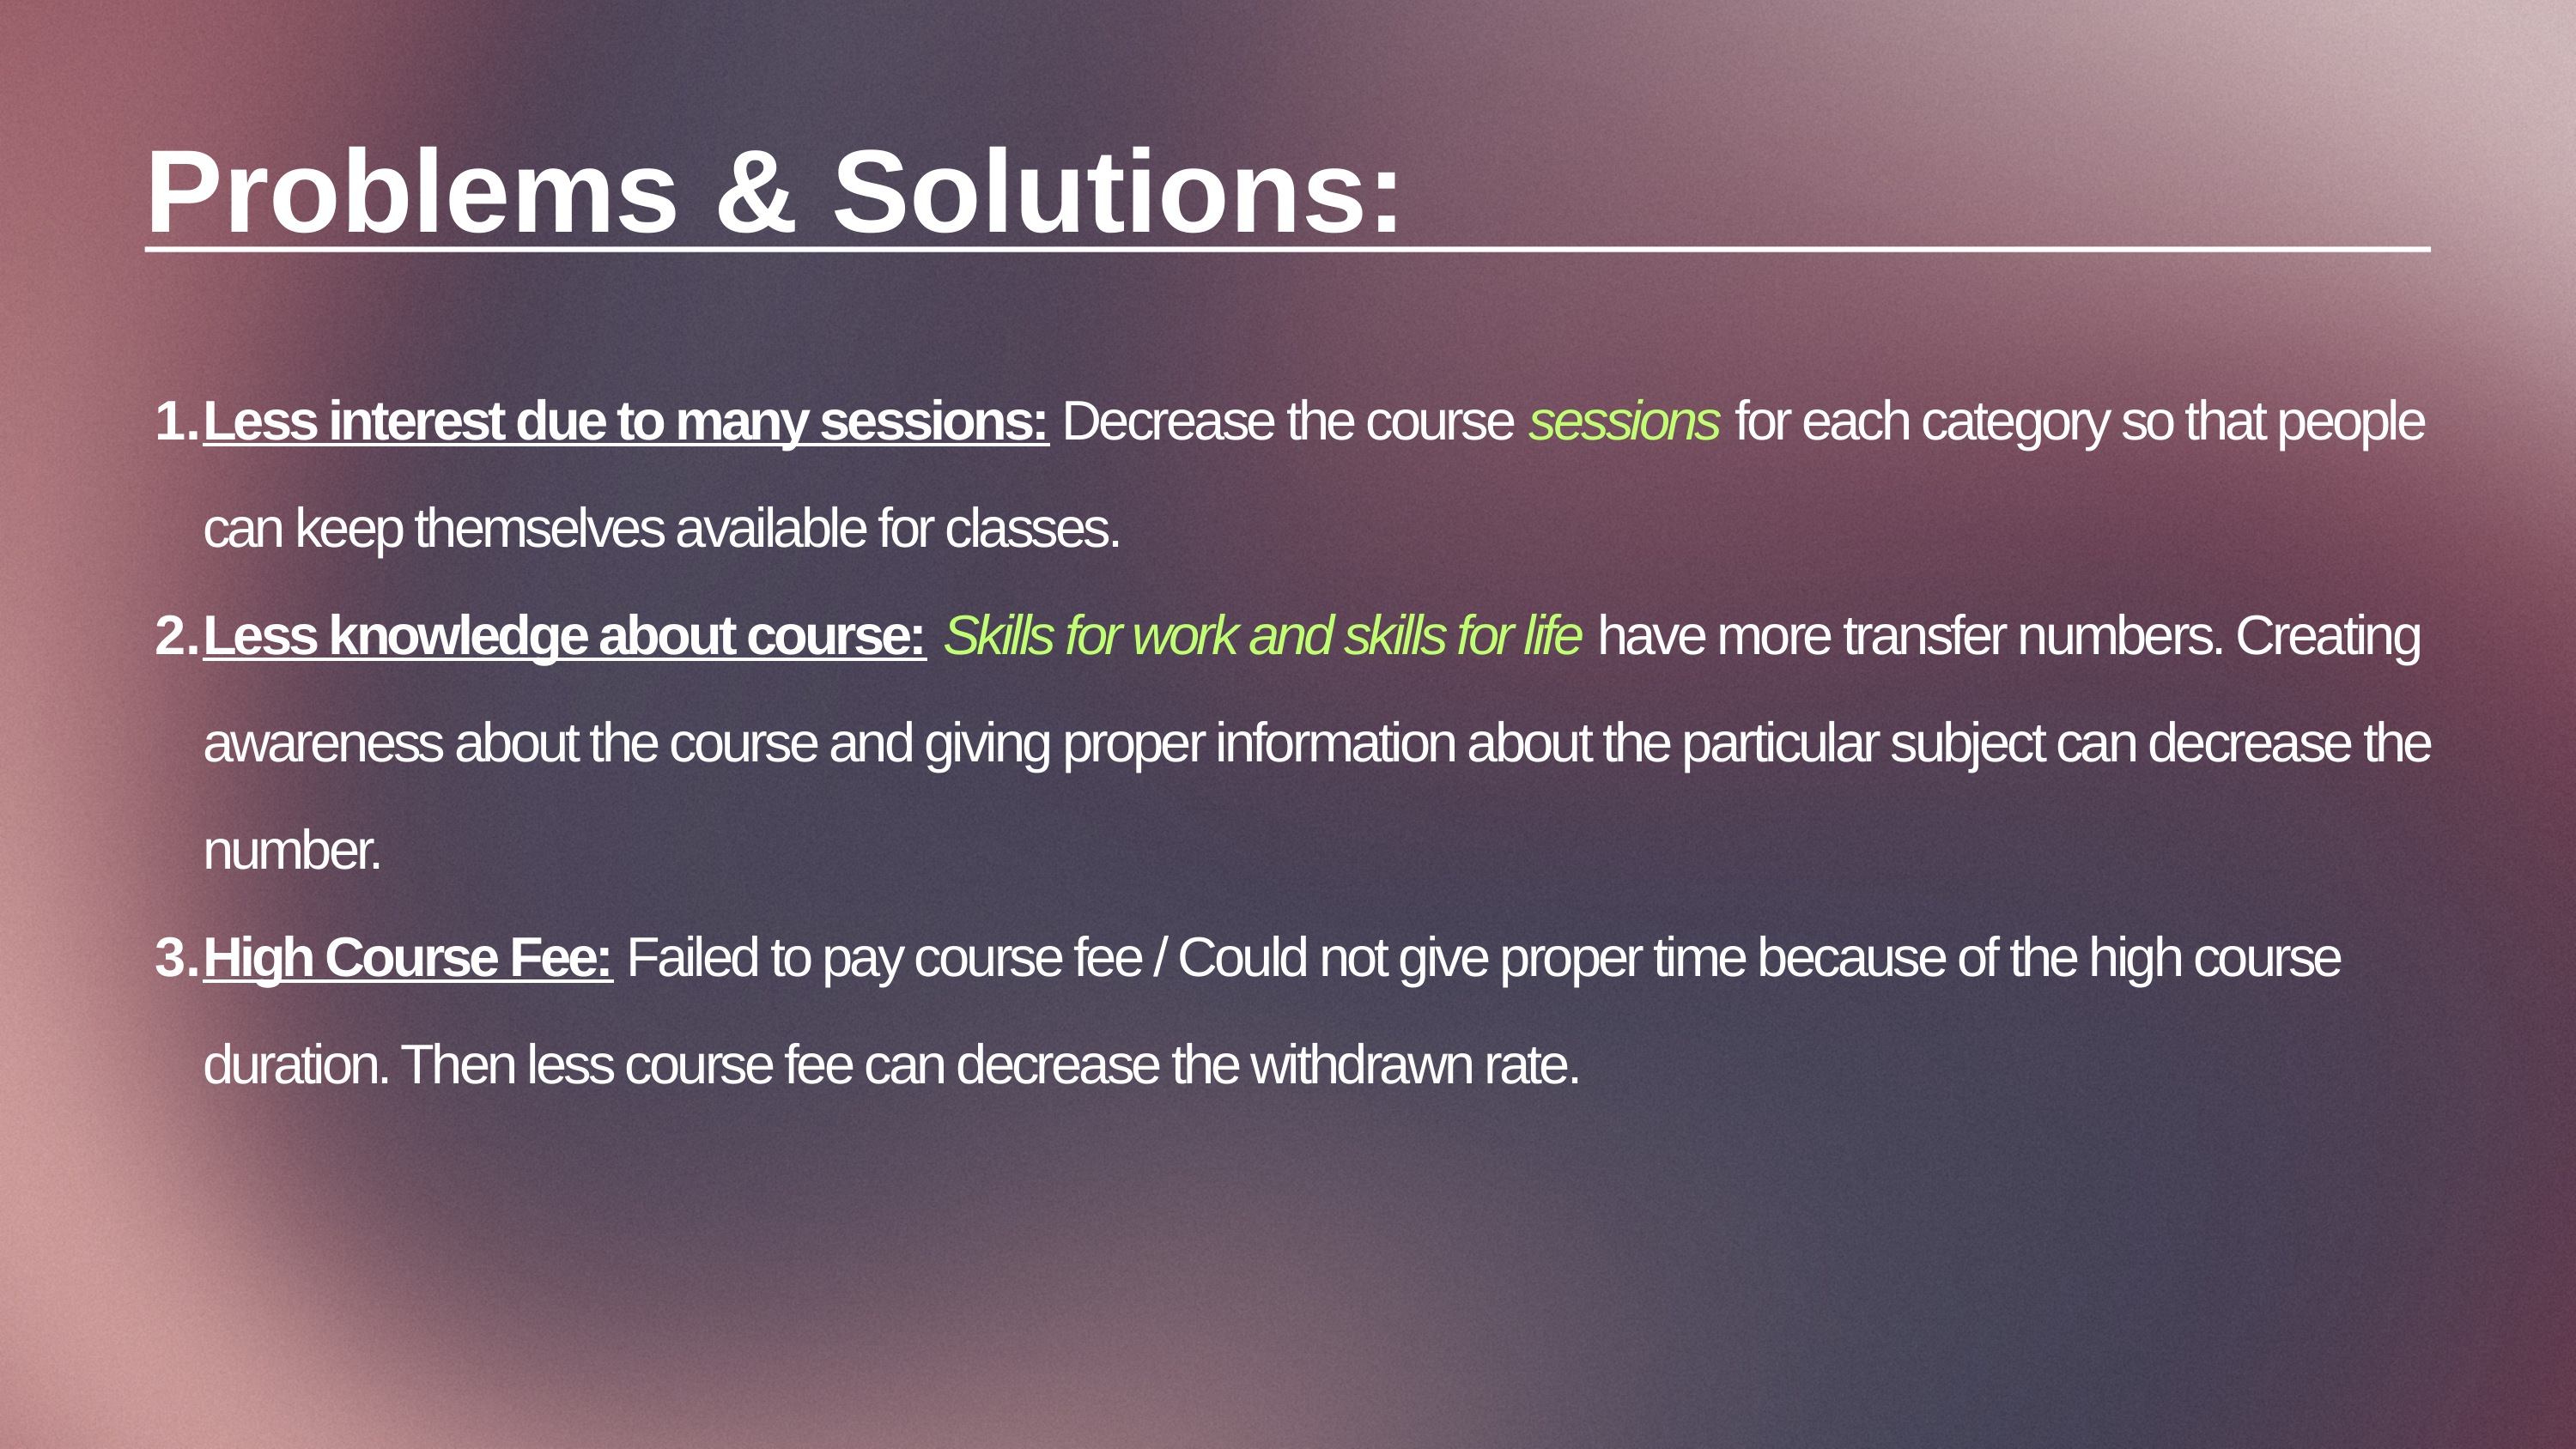

Problems & Solutions:

Less interest due to many sessions: Decrease the course sessions for each category so that people can keep themselves available for classes.
Less knowledge about course: Skills for work and skills for life have more transfer numbers. Creating awareness about the course and giving proper information about the particular subject can decrease the number.
High Course Fee: Failed to pay course fee / Could not give proper time because of the high course duration. Then less course fee can decrease the withdrawn rate.